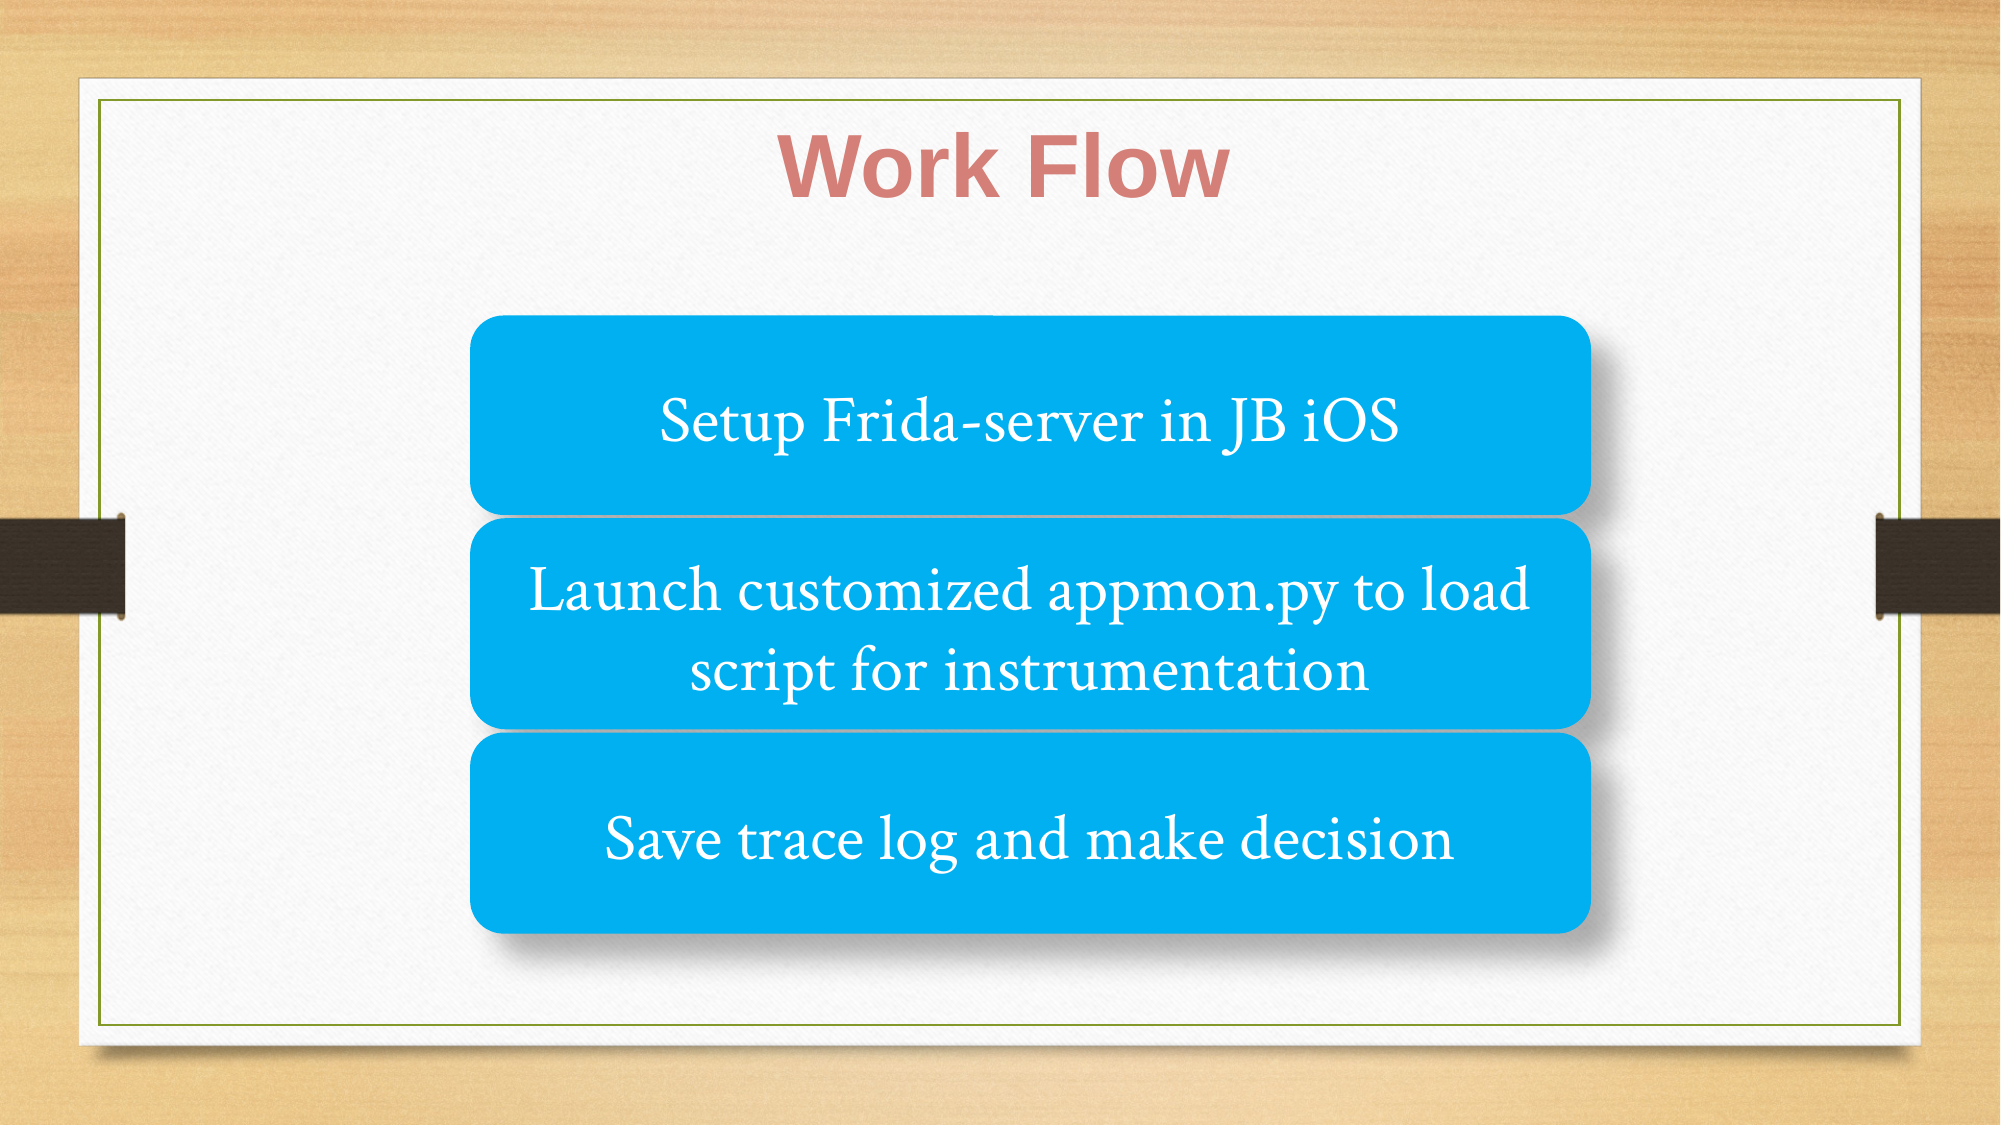

Work Flow
Setup Frida-server in JB iOS
Launch customized appmon.py to load script for instrumentation
Save trace log and make decision